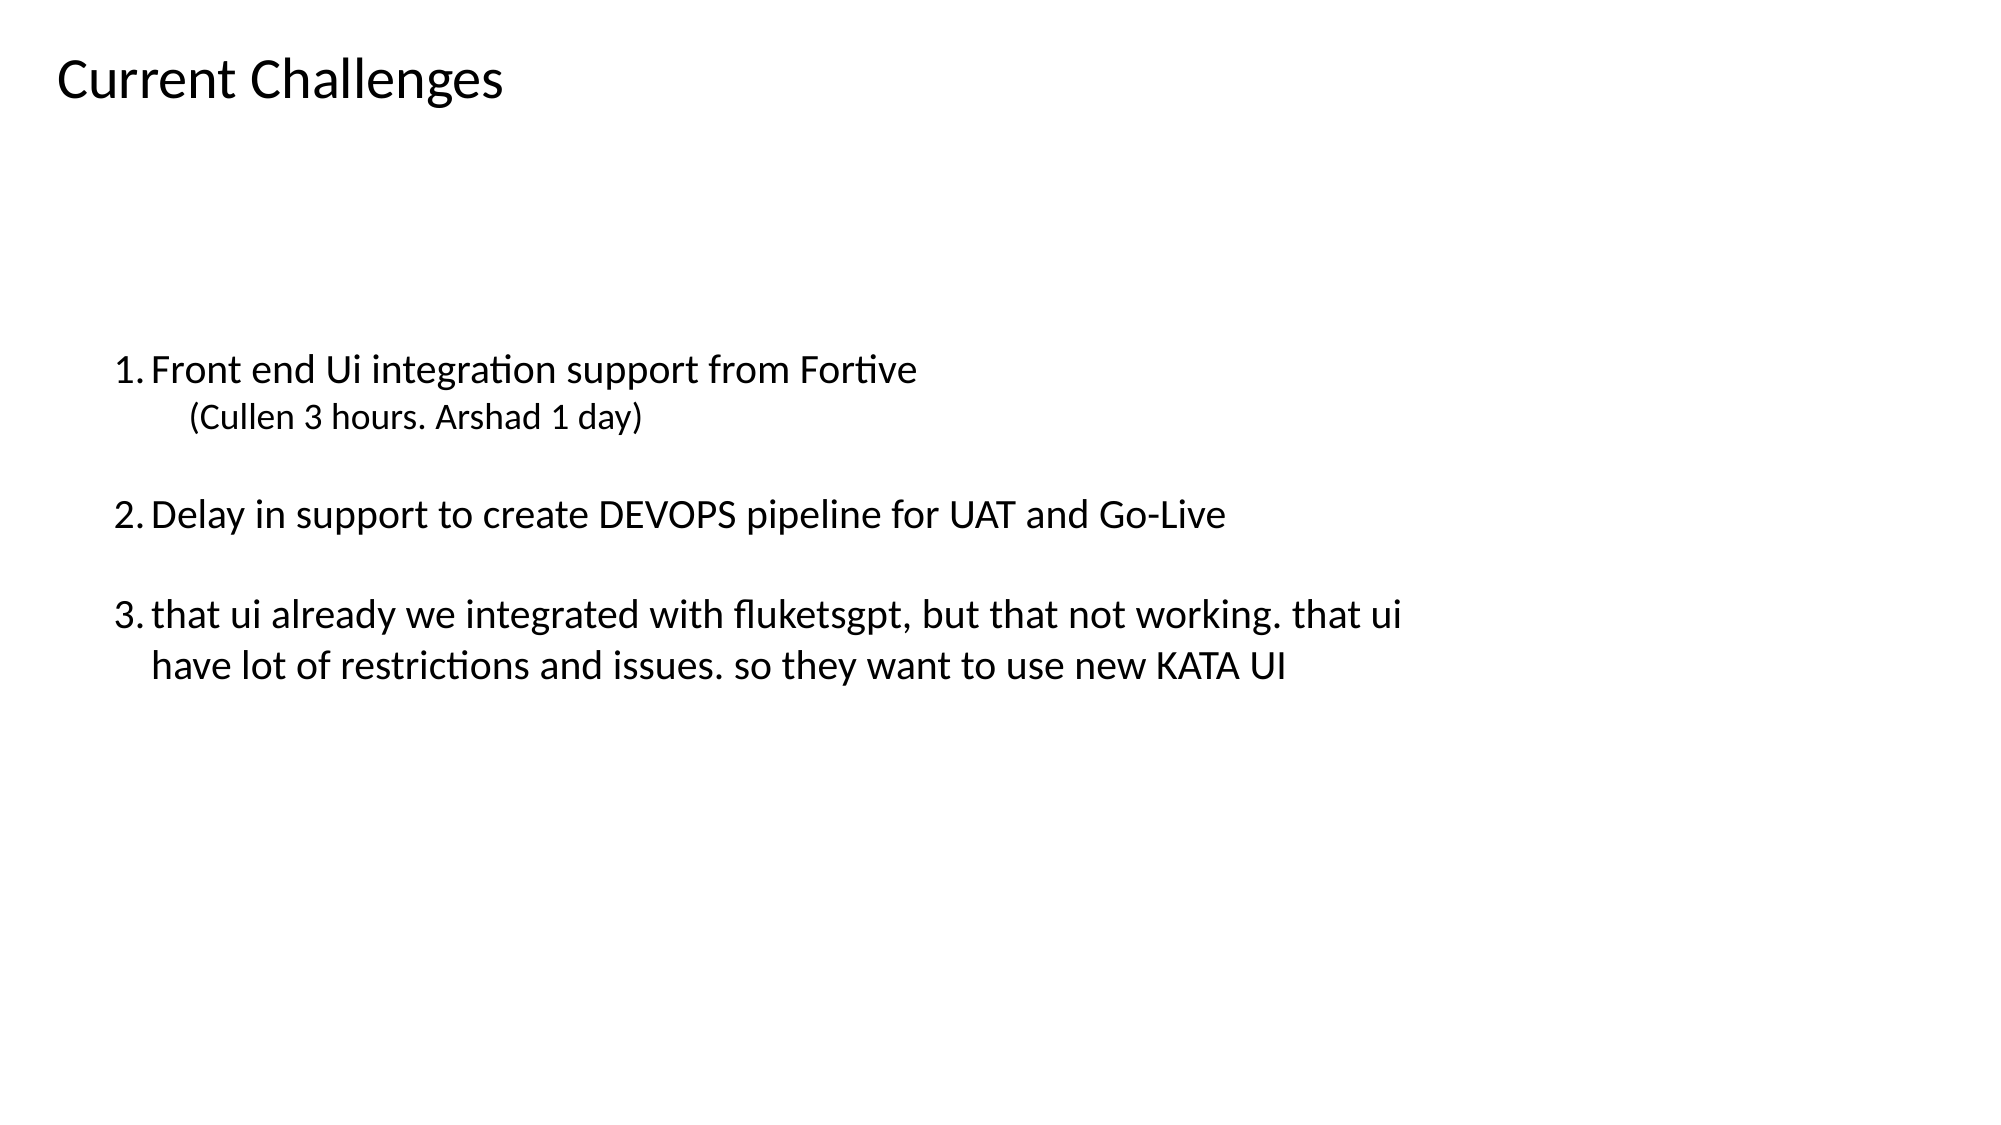

Current Challenges
Front end Ui integration support from Fortive
(Cullen 3 hours. Arshad 1 day)

Delay in support to create DEVOPS pipeline for UAT and Go-Live

that ui already we integrated with fluketsgpt, but that not working. that ui have lot of restrictions and issues. so they want to use new KATA UI